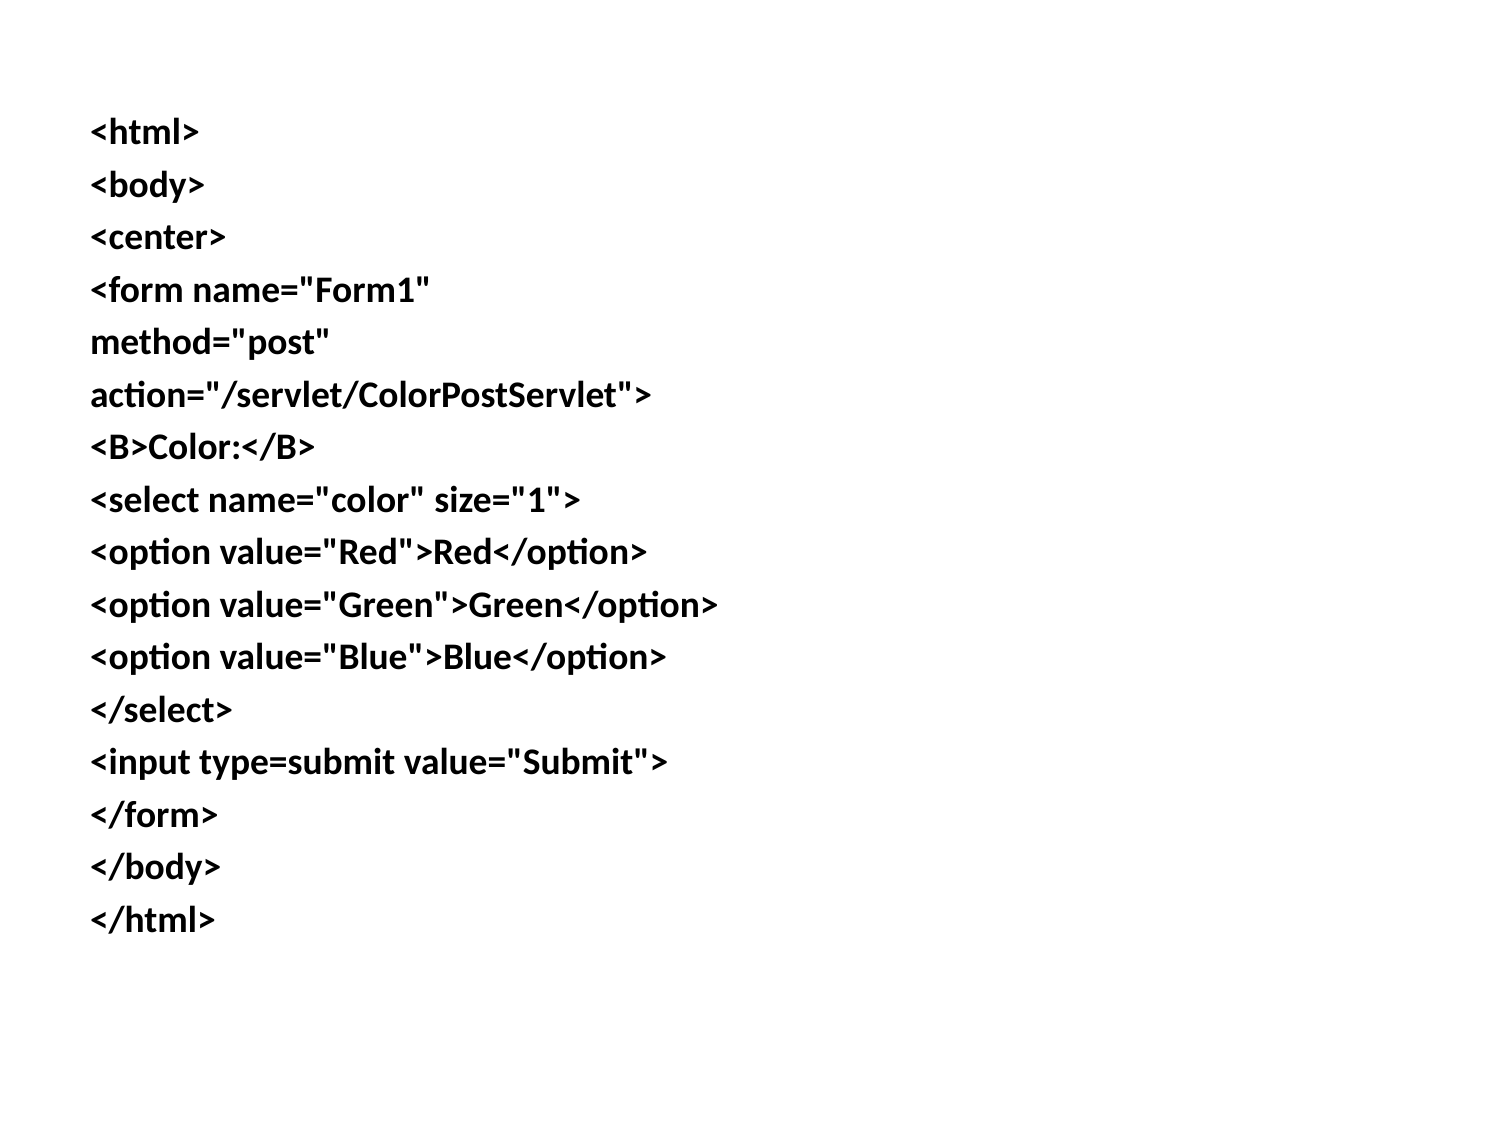

#
<html>
<body>
<center>
<form name="Form1"
method="post"
action="/servlet/ColorPostServlet">
<B>Color:</B>
<select name="color" size="1">
<option value="Red">Red</option>
<option value="Green">Green</option>
<option value="Blue">Blue</option>
</select>
<input type=submit value="Submit">
</form>
</body>
</html>